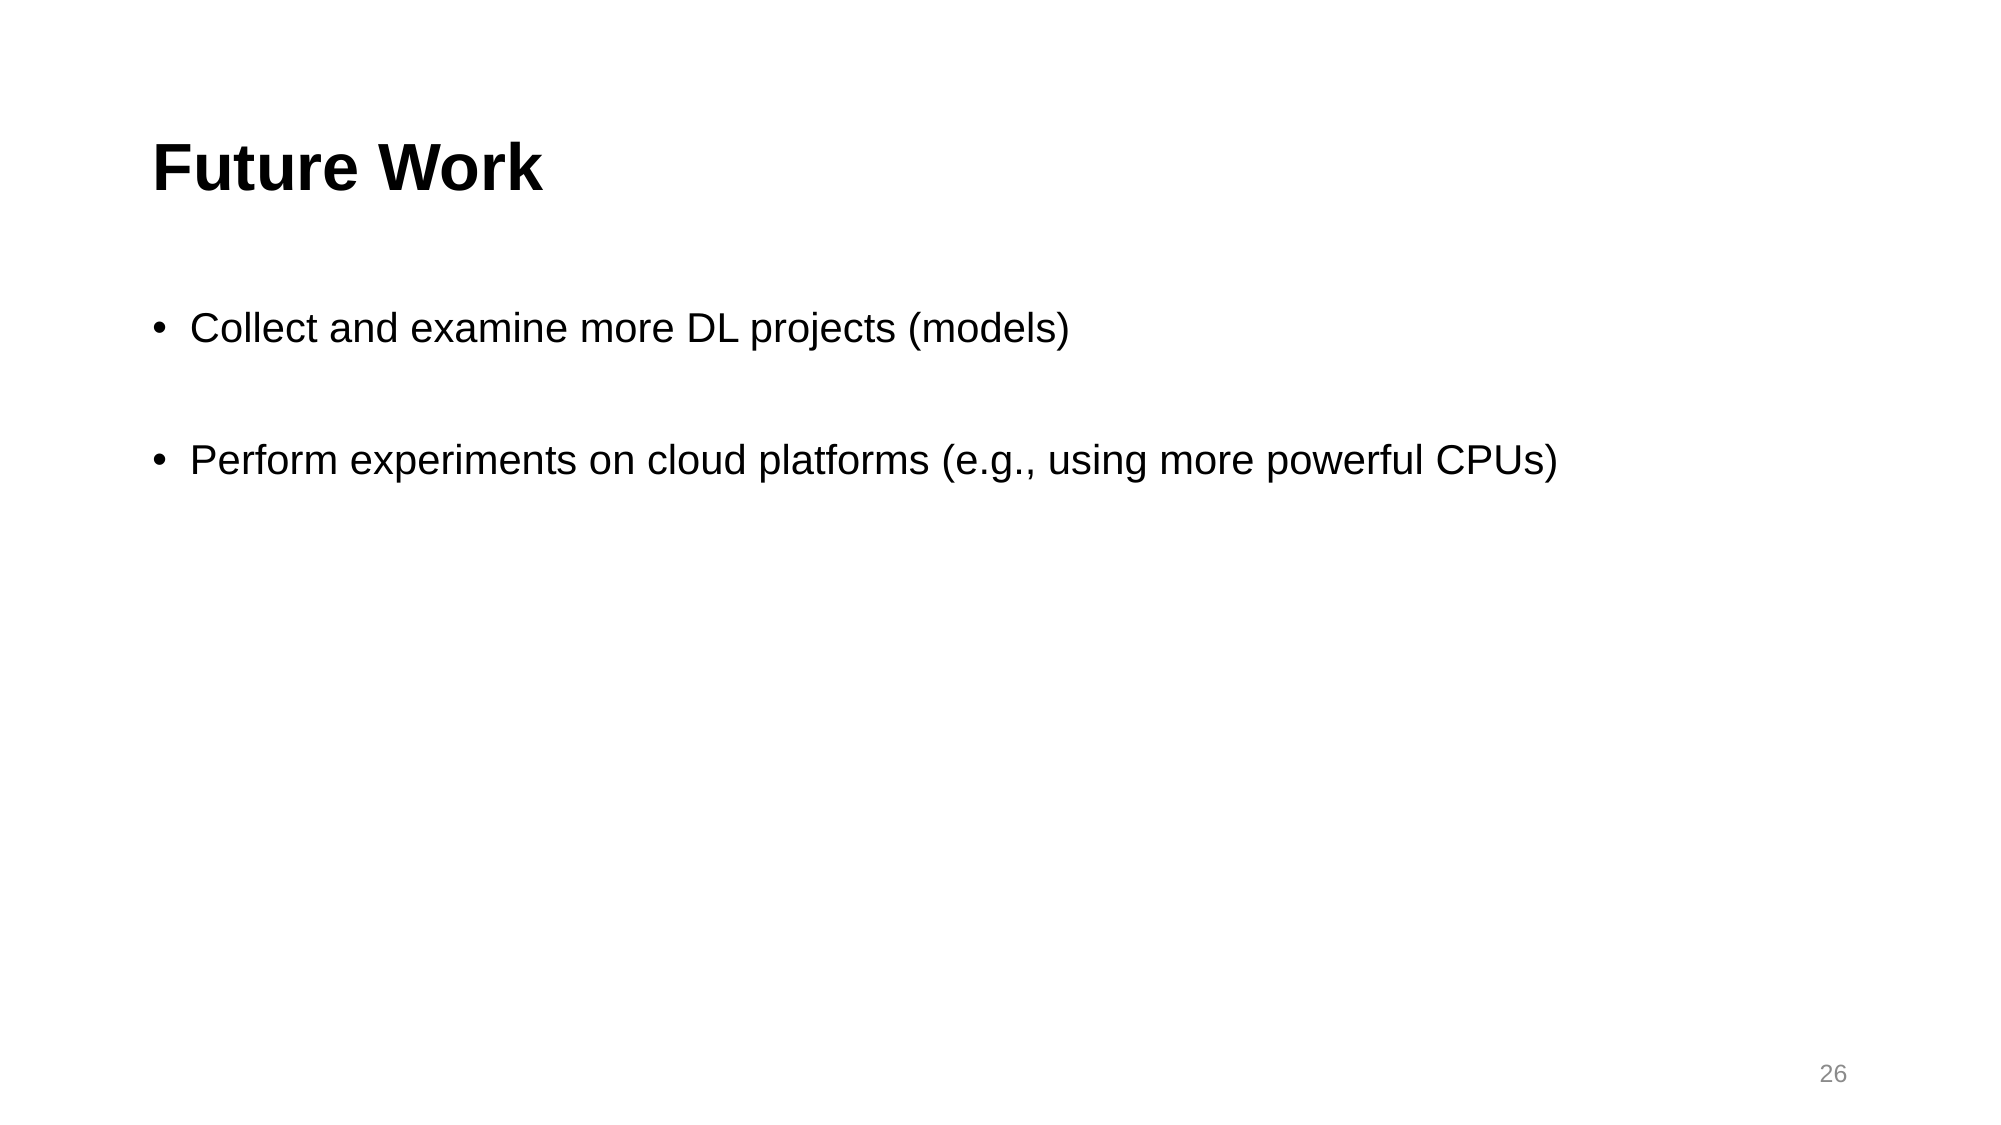

# Future Work
Collect and examine more DL projects (models)

Perform experiments on cloud platforms (e.g., using more powerful CPUs)

26